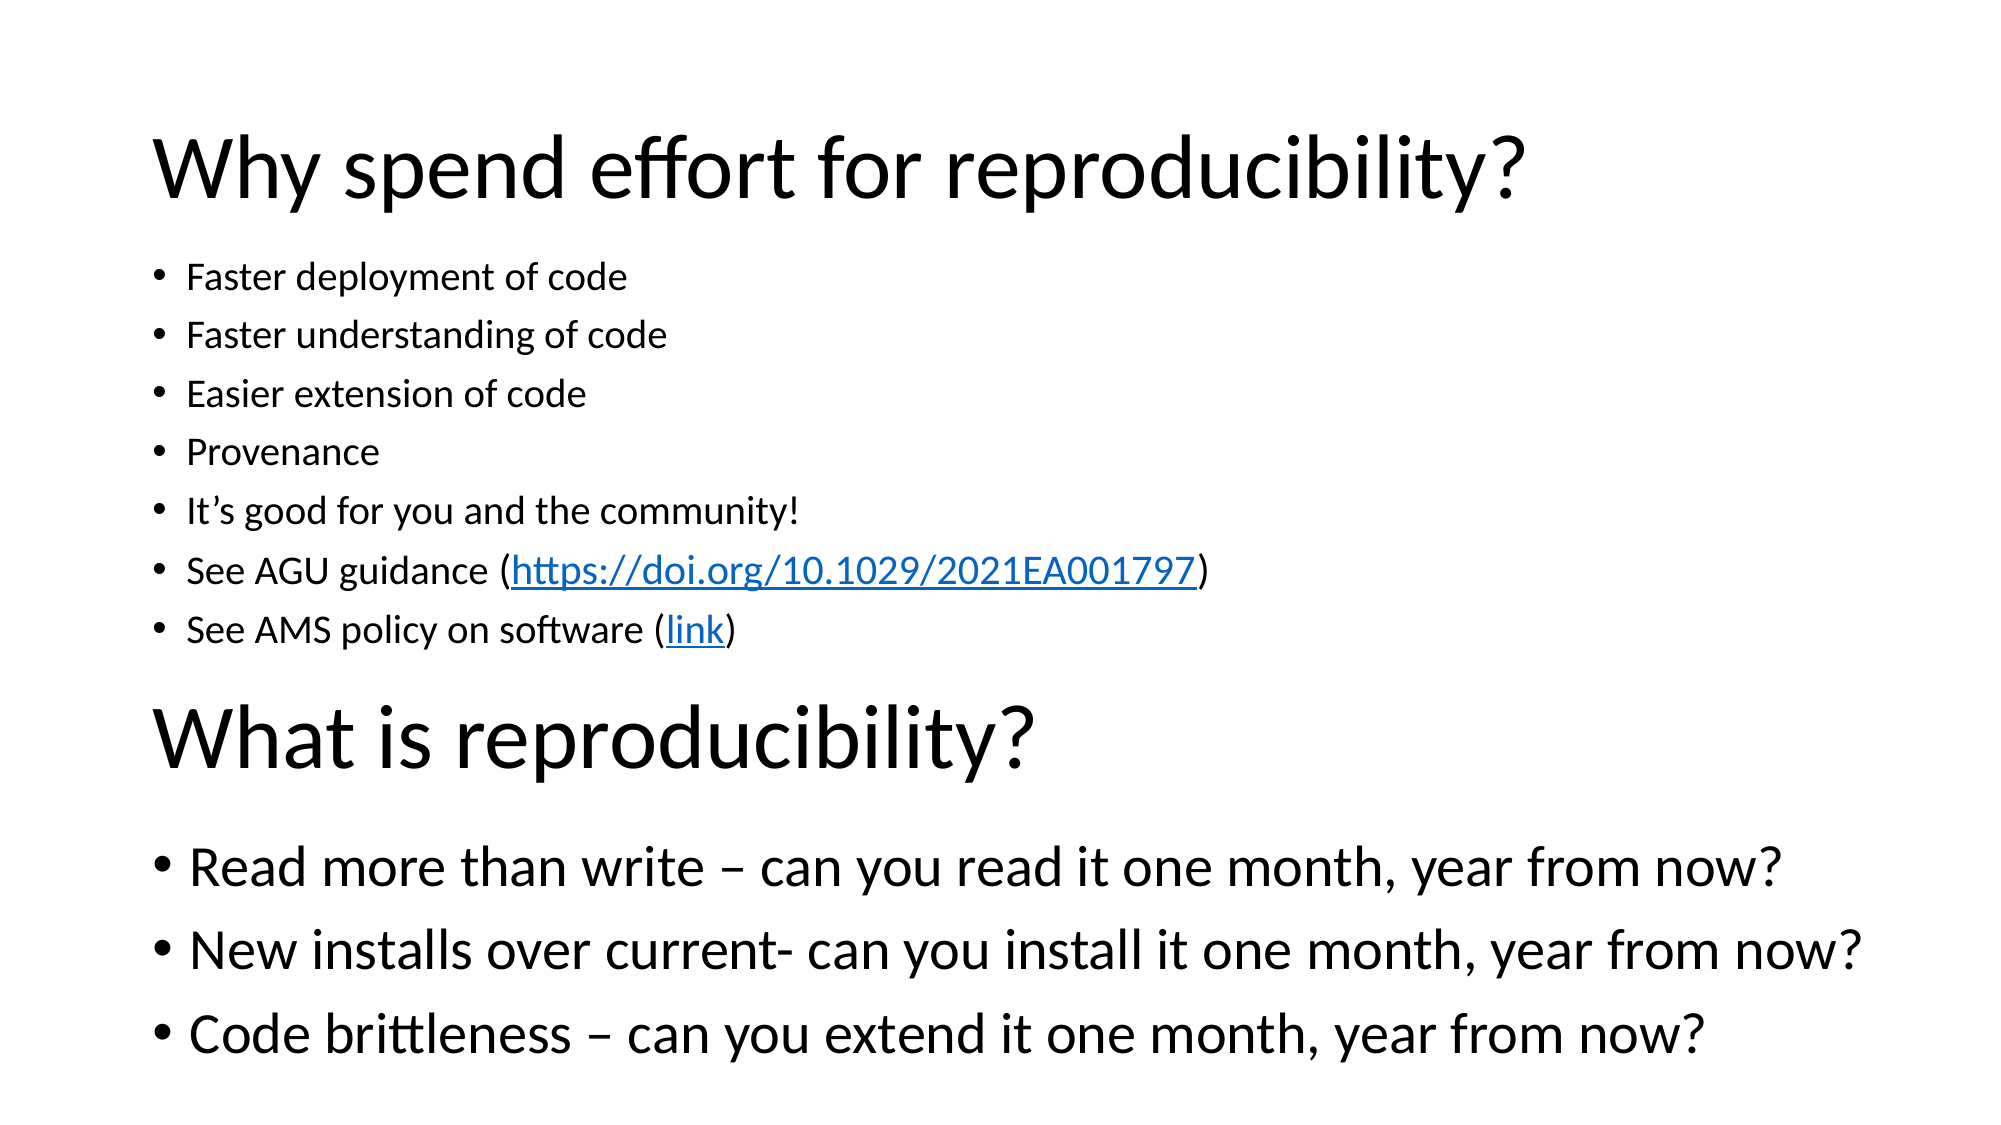

# Why spend effort for reproducibility?
Faster deployment of code
Faster understanding of code
Easier extension of code
Provenance
It’s good for you and the community!
See AGU guidance (https://doi.org/10.1029/2021EA001797)
See AMS policy on software (link)

What is reproducibility?
Read more than write – can you read it one month, year from now?
New installs over current- can you install it one month, year from now?
Code brittleness – can you extend it one month, year from now?